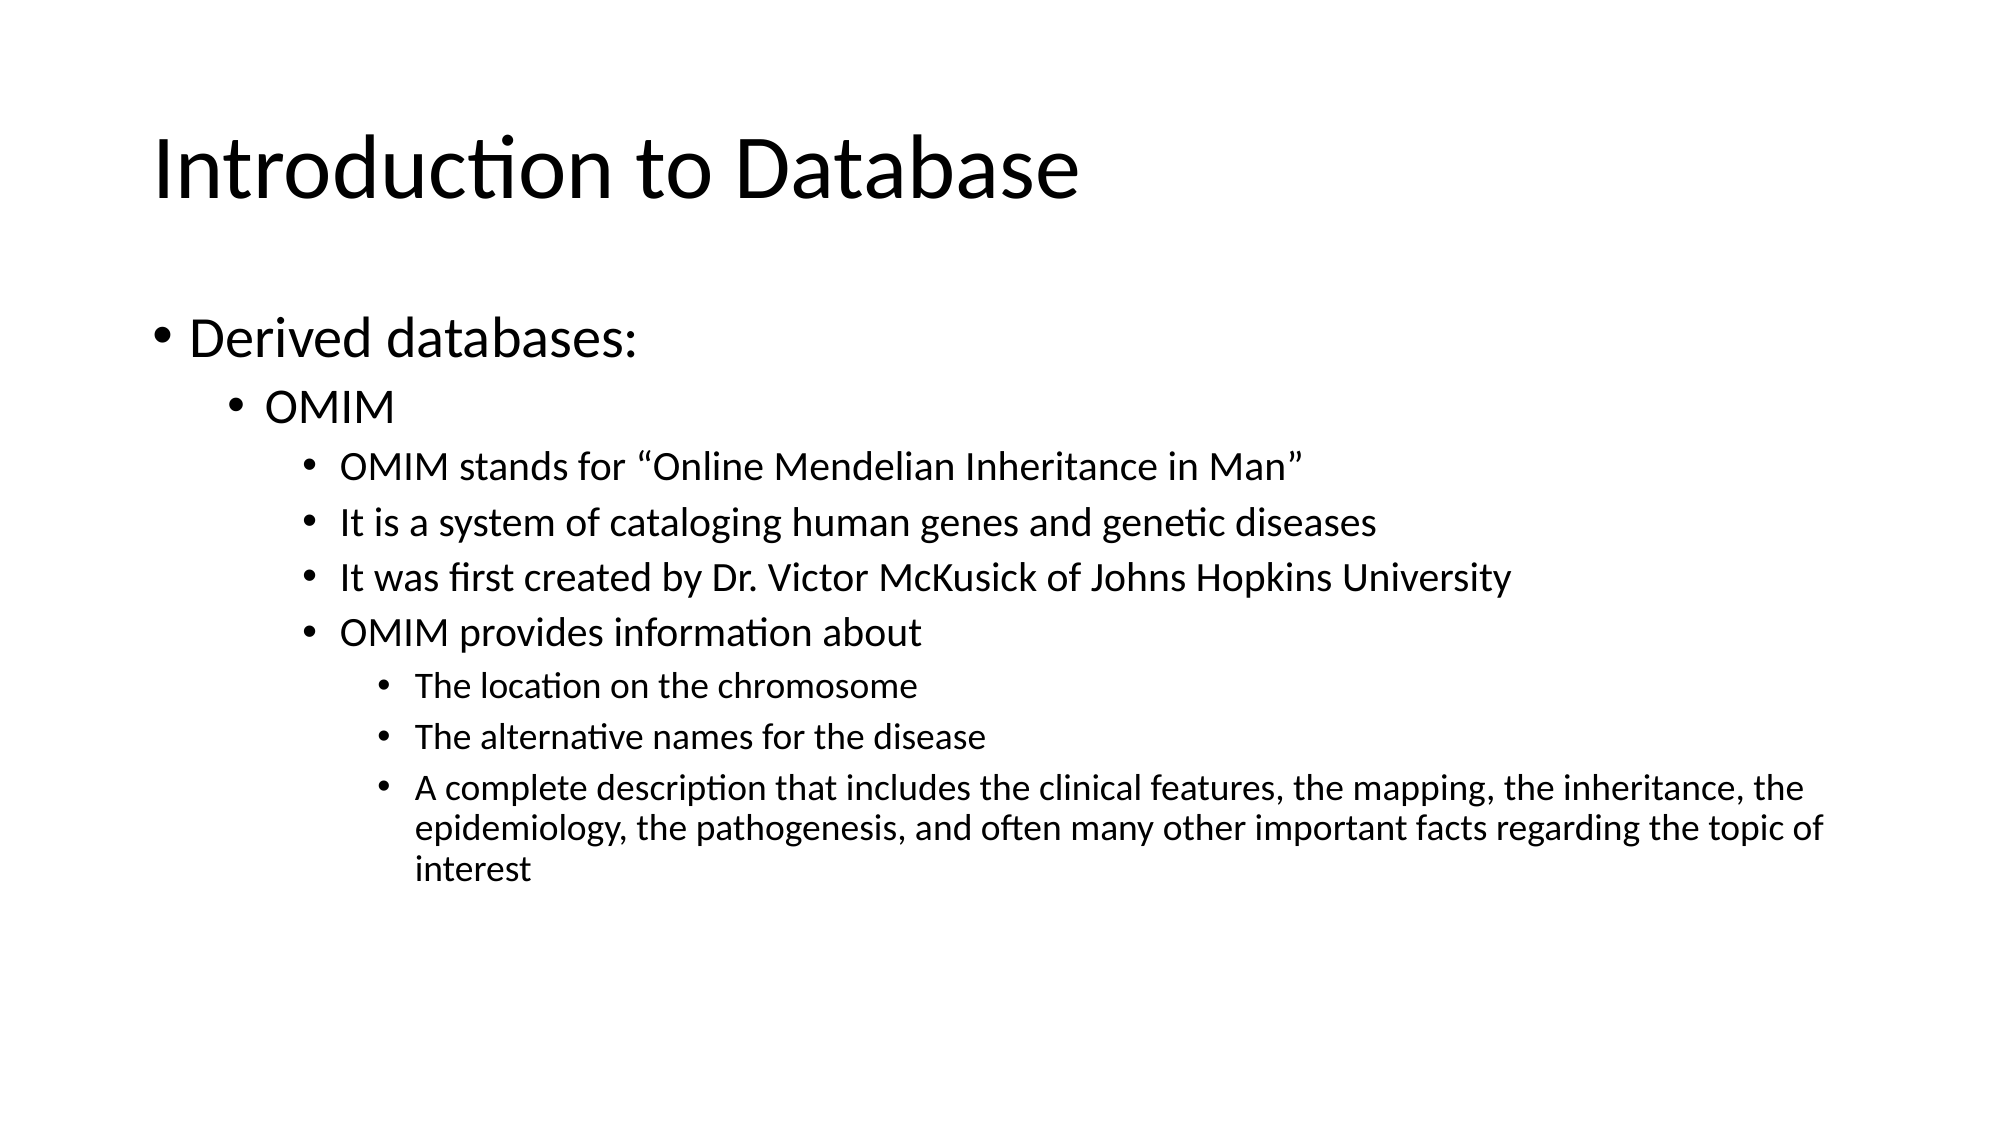

# Introduction to Database
Derived databases:
OMIM
OMIM stands for “Online Mendelian Inheritance in Man”
It is a system of cataloging human genes and genetic diseases
It was first created by Dr. Victor McKusick of Johns Hopkins University
OMIM provides information about
The location on the chromosome
The alternative names for the disease
A complete description that includes the clinical features, the mapping, the inheritance, the epidemiology, the pathogenesis, and often many other important facts regarding the topic of interest